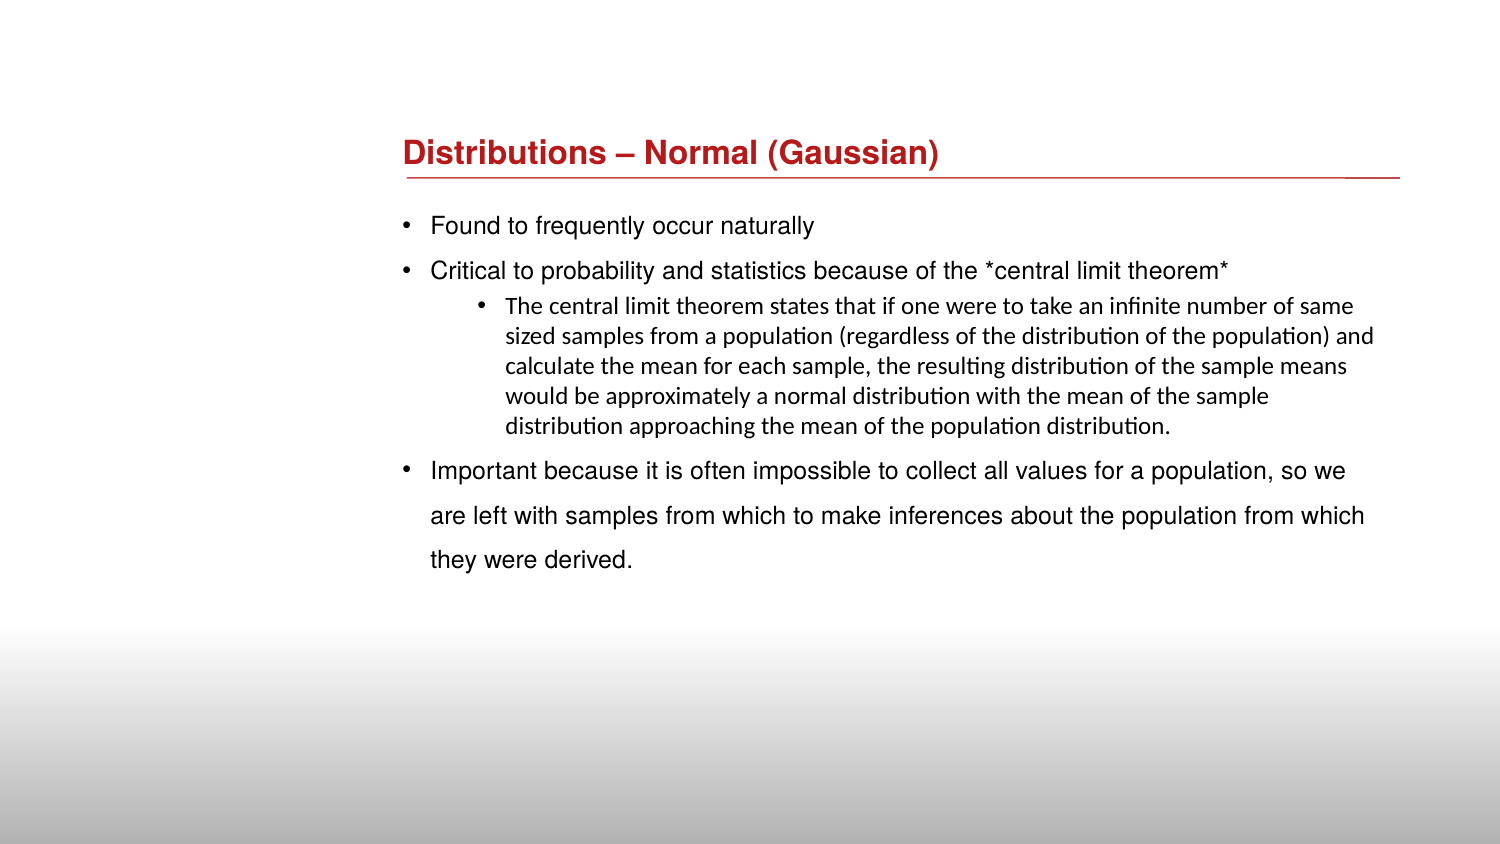

# Distributions – Normal (Gaussian)
Found to frequently occur naturally
Critical to probability and statistics because of the *central limit theorem*
The central limit theorem states that if one were to take an infinite number of same sized samples from a population (regardless of the distribution of the population) and calculate the mean for each sample, the resulting distribution of the sample means would be approximately a normal distribution with the mean of the sample distribution approaching the mean of the population distribution.
Important because it is often impossible to collect all values for a population, so we are left with samples from which to make inferences about the population from which they were derived.